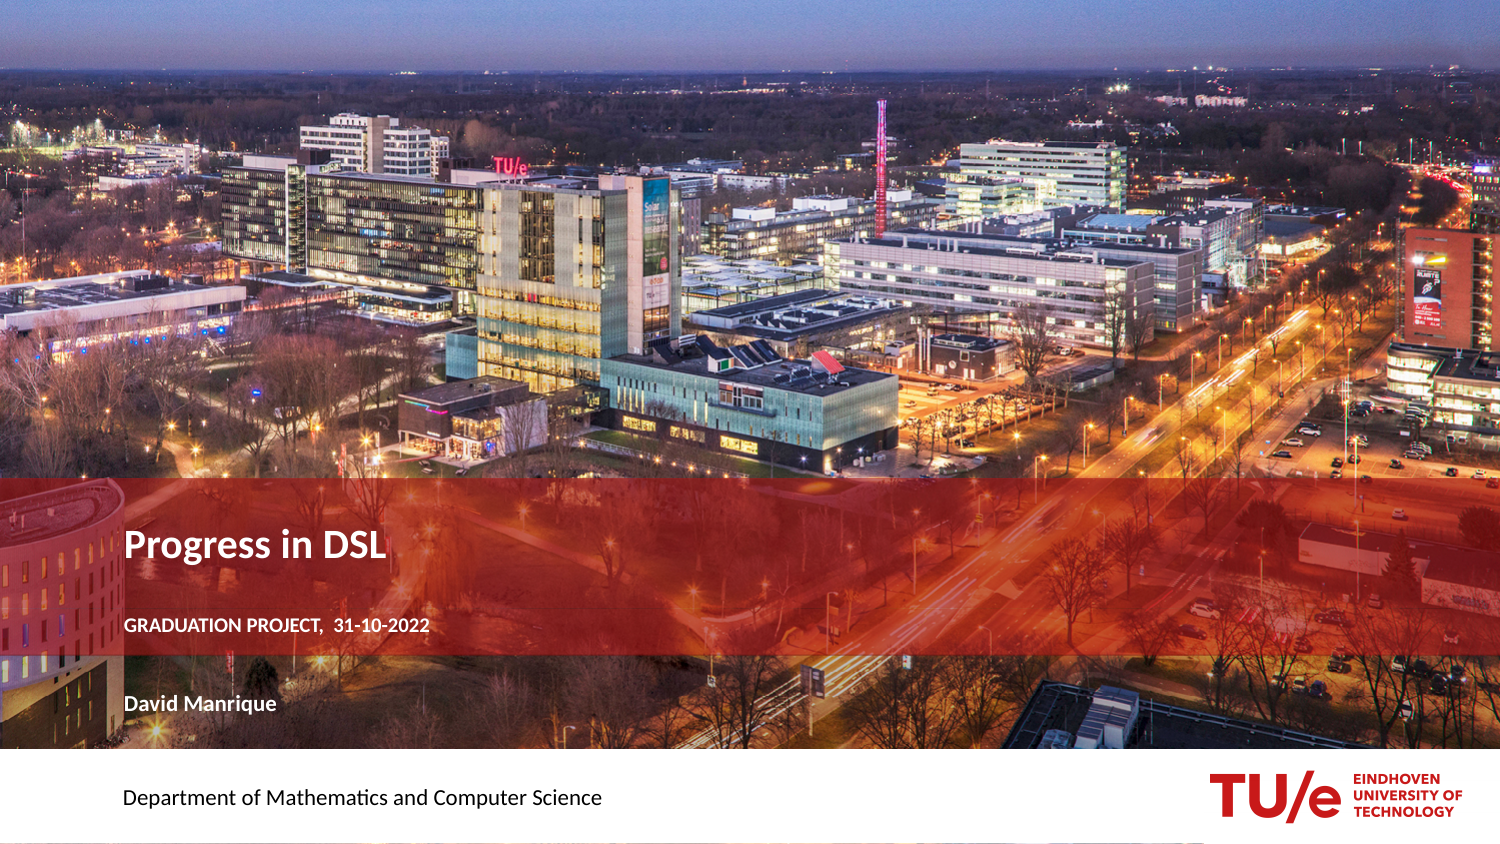

# Progress in DSL
Graduation Project,  31-10-2022

David Manrique
Department of Mathematics and Computer Science